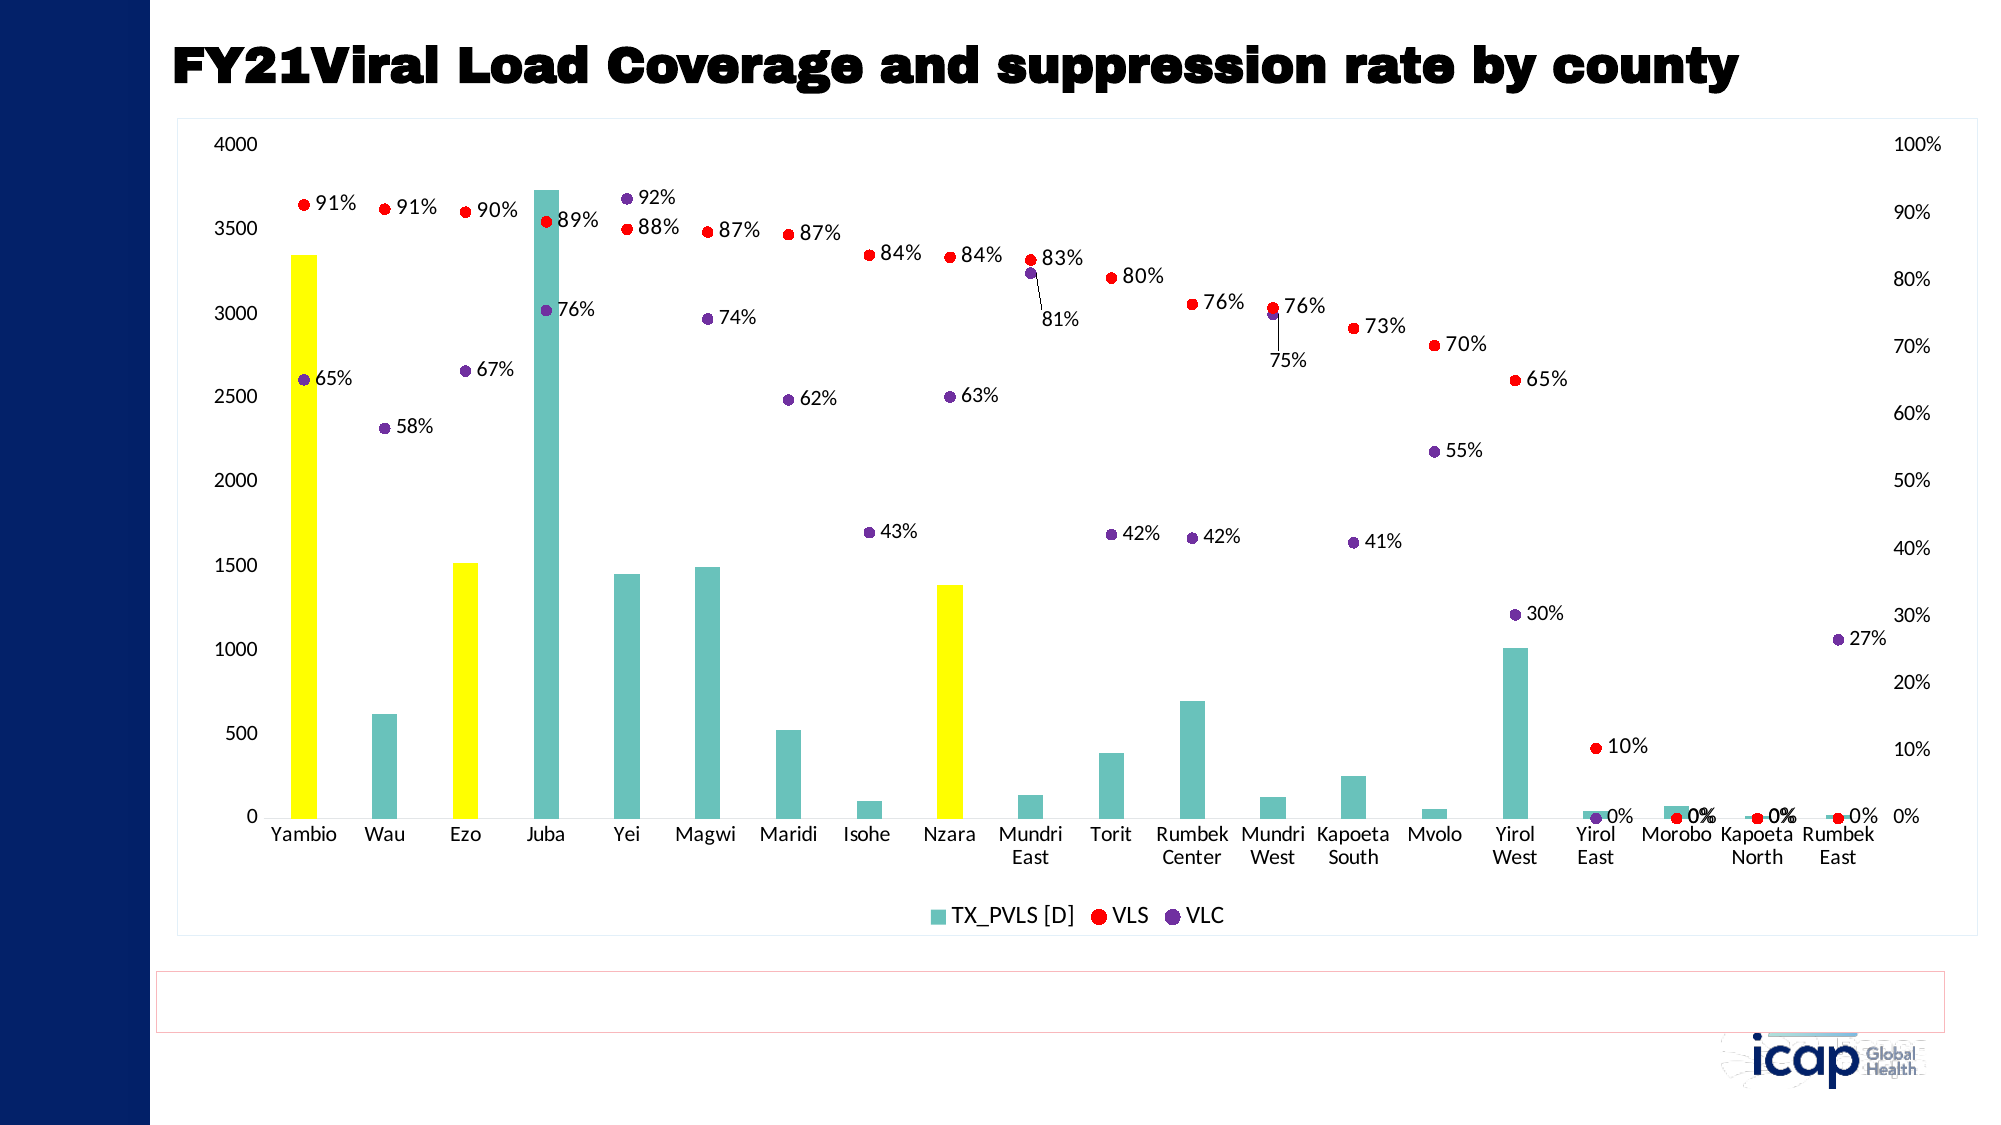

# FY21Viral Load Coverage and suppression rate by county

### Chart

| Category | TX_PVLS [D] | VLS | VLC |
|---|---|---|---|
| Yambio | 3351.0 | 0.912861832288869 | 0.6527074405921309 |
| Wau | 621.0 | 0.9066022544283414 | 0.5803738317757009 |
| Ezo | 1522.0 | 0.9021024967148489 | 0.6657347002174588 |
| Juba | 3740.0 | 0.8877005347593583 | 0.7557082238836128 |
| Yei | 1452.0 | 0.8767217630853994 | 0.9219047619047619 |
| Magwi  | 1499.0 | 0.8725817211474316 | 0.7431829449677739 |
| Maridi | 525.0 | 0.8685714285714285 | 0.6227758007117438 |
| Isohe  | 105.0 | 0.8380952380952381 | 0.4251012145748988 |
| Nzara | 1388.0 | 0.8350144092219021 | 0.6272028920018075 |
| Mundri East | 142.0 | 0.8309859154929577 | 0.8114285714285714 |
| Torit | 388.0 | 0.8041237113402062 | 0.42219804134929273 |
| Rumbek Center | 702.0 | 0.7649572649572649 | 0.41711229946524064 |
| Mundri West | 129.0 | 0.7596899224806202 | 0.75 |
| Kapoeta South | 251.0 | 0.7290836653386454 | 0.41013071895424835 |
| Mvolo | 54.0 | 0.7037037037037037 | 0.5454545454545454 |
| Yirol West | 1013.0 | 0.6515301085883515 | 0.3029306220095694 |
| Yirol East | 42.0 | 0.1044776119402985 | 0.0 |
| Morobo | 75.0 | 0.0 | 0.0 |
| Kapoeta North | 14.0 | 0.0 | 0.0 |
| Rumbek East | 21.0 | 0.0 | 0.26582278481012656 |